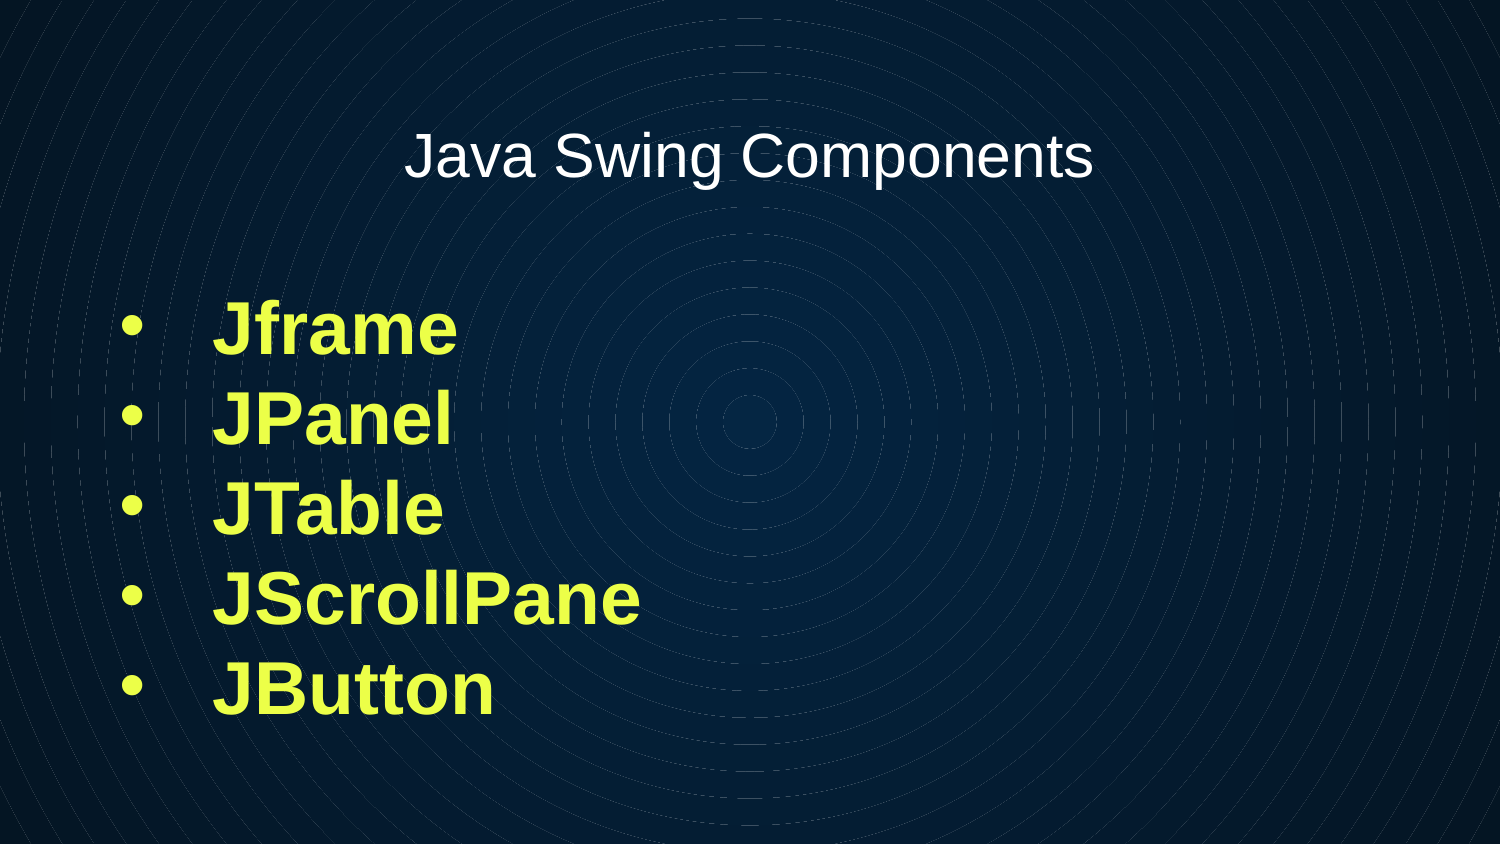

# Java Swing Components
Jframe
JPanel
JTable
JScrollPane
JButton